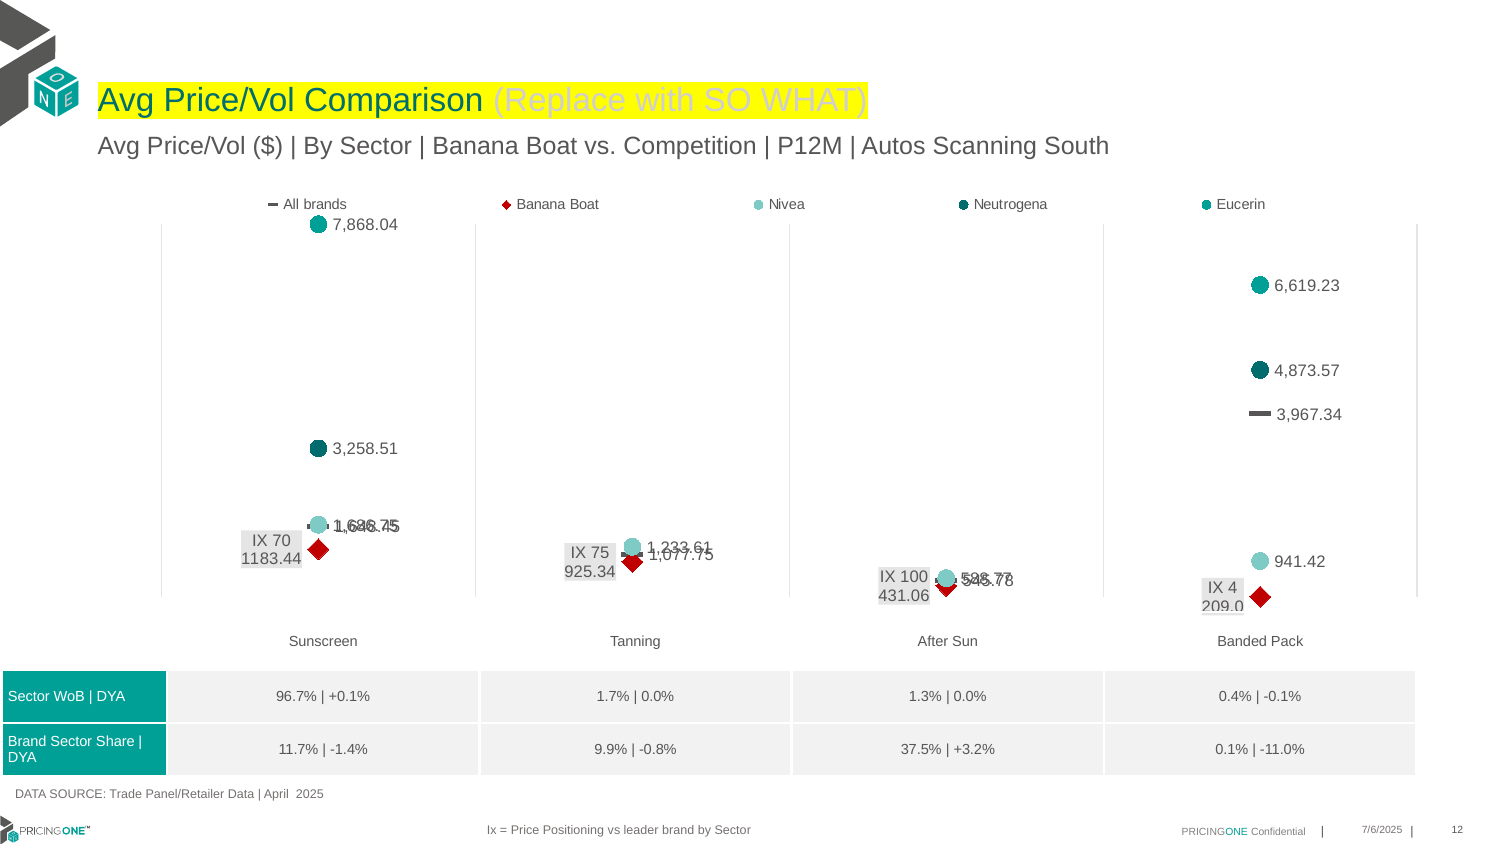

# Avg Price/Vol Comparison (Replace with SO WHAT)
Avg Price/Vol ($) | By Sector | Banana Boat vs. Competition | P12M | Autos Scanning South

### Chart

| Category | All brands | Banana Boat | Nivea | Neutrogena | Eucerin |
|---|---|---|---|---|---|
| IX 70 | 1648.45 | 1183.44 | 1686.75 | 3258.51 | 7868.04 |
| IX 75 | 1077.75 | 925.34 | 1233.61 | None | None |
| IX 100 | 545.78 | 431.06 | 588.77 | None | None |
| IX 4 | 3967.34 | 209.0 | 941.42 | 4873.57 | 6619.23 |
|  | Sunscreen | Tanning | After Sun | Banded Pack |
| --- | --- | --- | --- | --- |
| Sector WoB | DYA | 96.7% | +0.1% | 1.7% | 0.0% | 1.3% | 0.0% | 0.4% | -0.1% |
| Brand Sector Share | DYA | 11.7% | -1.4% | 9.9% | -0.8% | 37.5% | +3.2% | 0.1% | -11.0% |
DATA SOURCE: Trade Panel/Retailer Data | April  2025
Ix = Price Positioning vs leader brand by Sector
7/6/2025
12